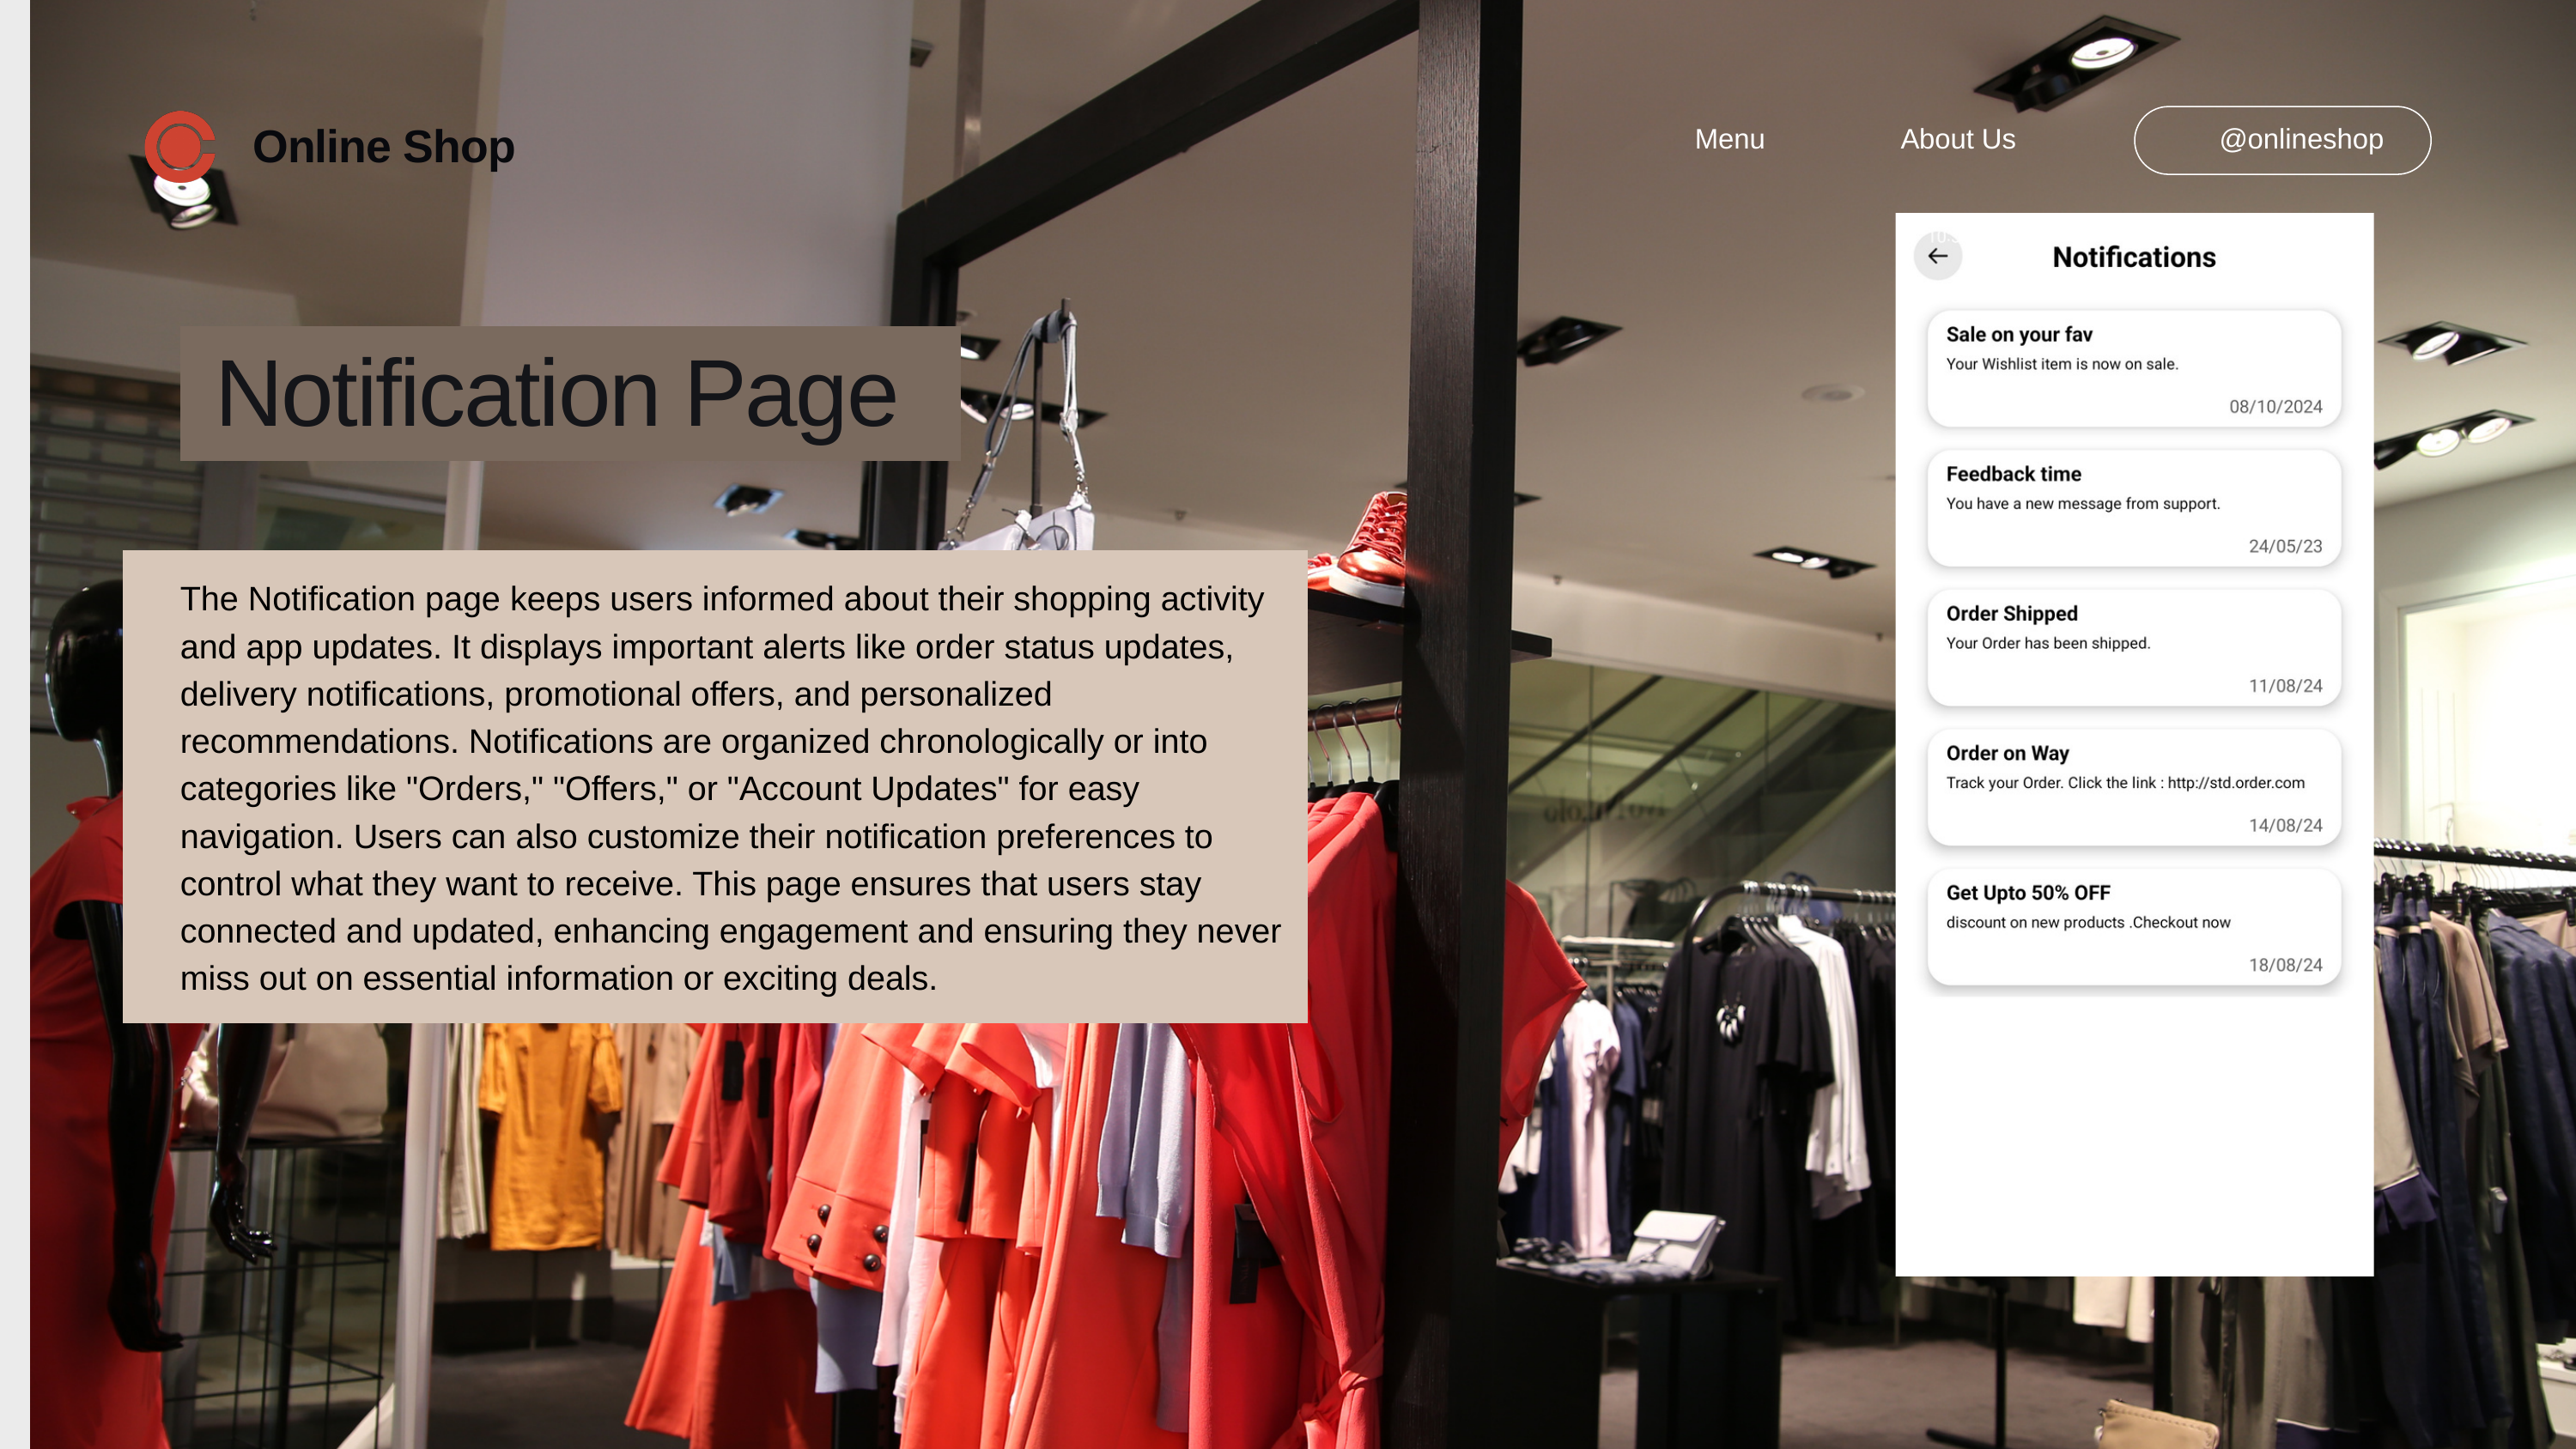

Menu
About Us
@onlineshop
Online Shop

Notification Page

The Notification page keeps users informed about their shopping activity and app updates. It displays important alerts like order status updates, delivery notifications, promotional offers, and personalized recommendations. Notifications are organized chronologically or into categories like "Orders," "Offers," or "Account Updates" for easy navigation. Users can also customize their notification preferences to control what they want to receive. This page ensures that users stay connected and updated, enhancing engagement and ensuring they never miss out on essential information or exciting deals.